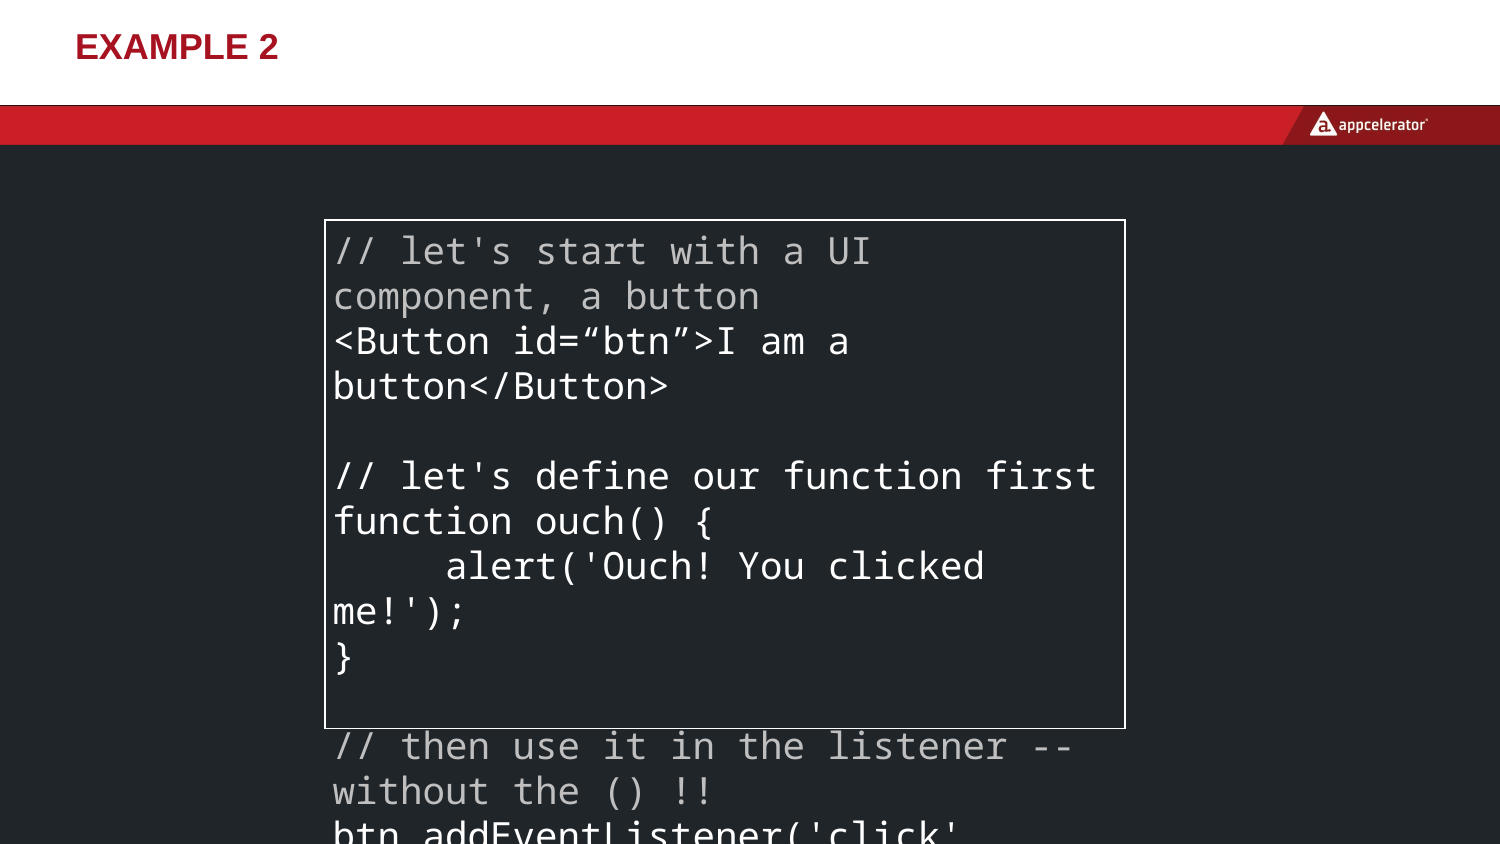

# Example 2

// let's start with a UI component, a button
<Button id=“btn”>I am a button</Button>

// let's define our function first
function ouch() {
     alert('Ouch! You clicked me!');
}

// then use it in the listener -- without the () !!
btn.addEventListener('click', ouch);